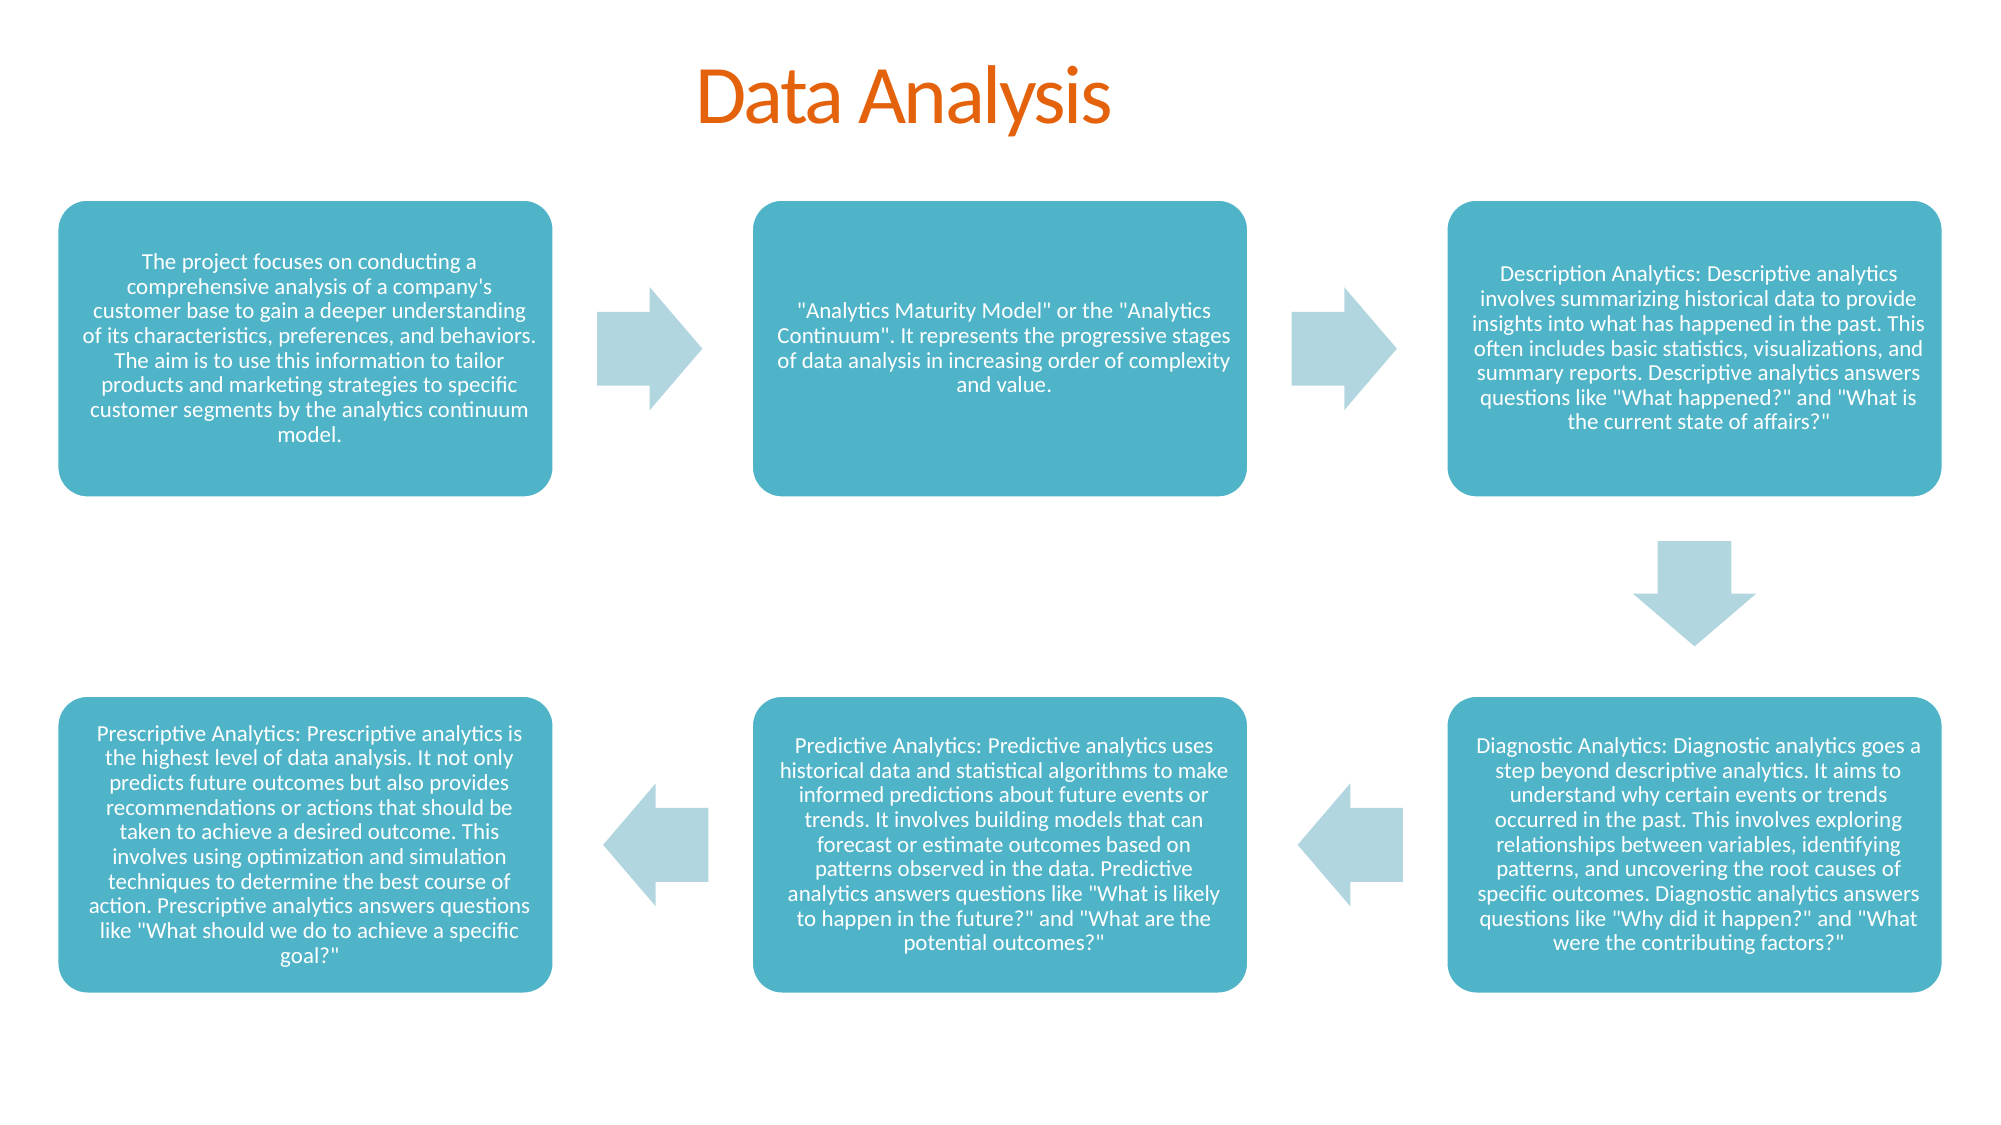

Data Analysis
The project focuses on conducting a comprehensive analysis of a company's customer base to gain a deeper understanding of its characteristics, preferences, and behaviors. The aim is to use this information to tailor products and marketing strategies to specific customer segments by the analytics continuum model.

"Analytics Maturity Model" or the "Analytics Continuum". It represents the progressive stages of data analysis in increasing order of complexity and value.

Description Analytics: Descriptive analytics involves summarizing historical data to provide insights into what has happened in the past. This often includes basic statistics, visualizations, and summary reports. Descriptive analytics answers questions like "What happened?" and "What is the current state of affairs?"

Diagnostic Analytics: Diagnostic analytics goes a step beyond descriptive analytics. It aims to understand why certain events or trends occurred in the past. This involves exploring relationships between variables, identifying patterns, and uncovering the root causes of specific outcomes. Diagnostic analytics answers questions like "Why did it happen?" and "What were the contributing factors?"

Predictive Analytics: Predictive analytics uses historical data and statistical algorithms to make informed predictions about future events or trends. It involves building models that can forecast or estimate outcomes based on patterns observed in the data. Predictive analytics answers questions like "What is likely to happen in the future?" and "What are the potential outcomes?"

Prescriptive Analytics: Prescriptive analytics is the highest level of data analysis. It not only predicts future outcomes but also provides recommendations or actions that should be taken to achieve a desired outcome. This involves using optimization and simulation techniques to determine the best course of action. Prescriptive analytics answers questions like "What should we do to achieve a specific goal?"